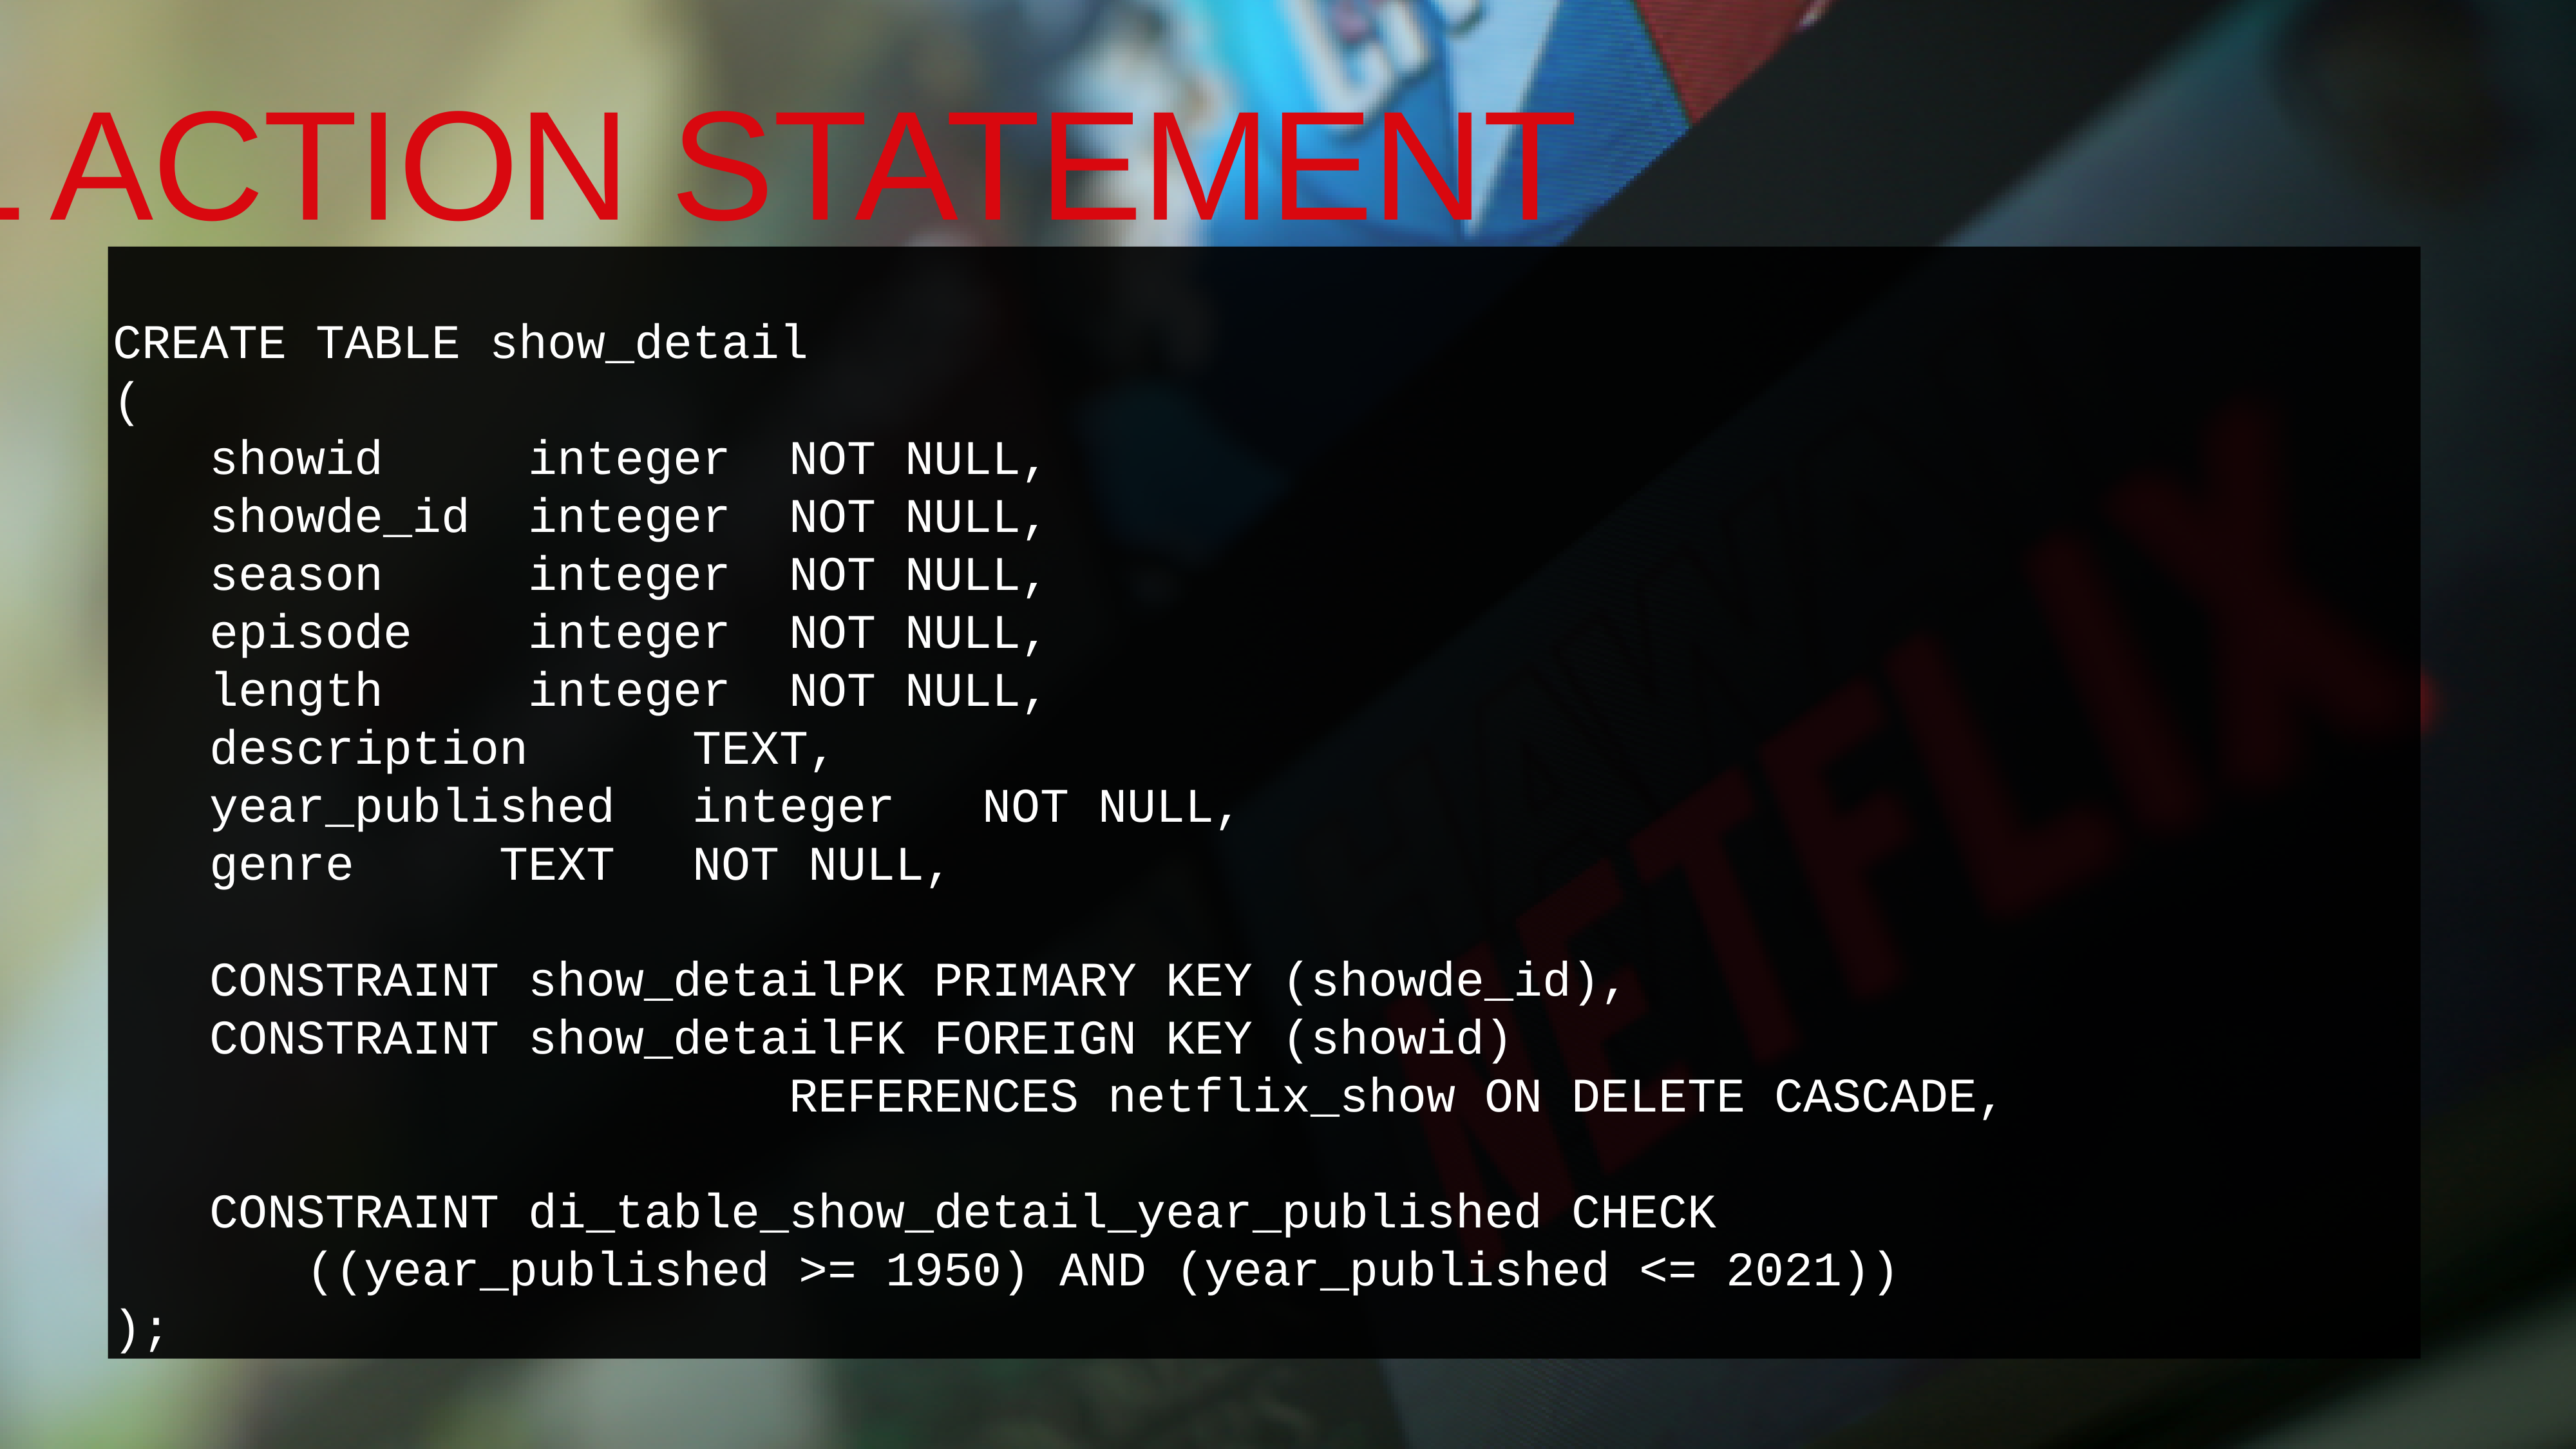

Sql action statement

CREATE TABLE show_detail
(
	showid		 integer	NOT NULL,
	showde_id	 integer	NOT NULL,
	season		 integer	NOT NULL,
	episode	 integer	NOT NULL,
	length		 integer	NOT NULL,
	description		TEXT,
	year_published 	integer	NOT NULL,
	genre		TEXT	NOT NULL,

	CONSTRAINT show_detailPK PRIMARY KEY (showde_id),
	CONSTRAINT show_detailFK FOREIGN KEY (showid)
							REFERENCES netflix_show ON DELETE CASCADE,

	CONSTRAINT di_table_show_detail_year_published CHECK
		((year_published >= 1950) AND (year_published <= 2021))
);